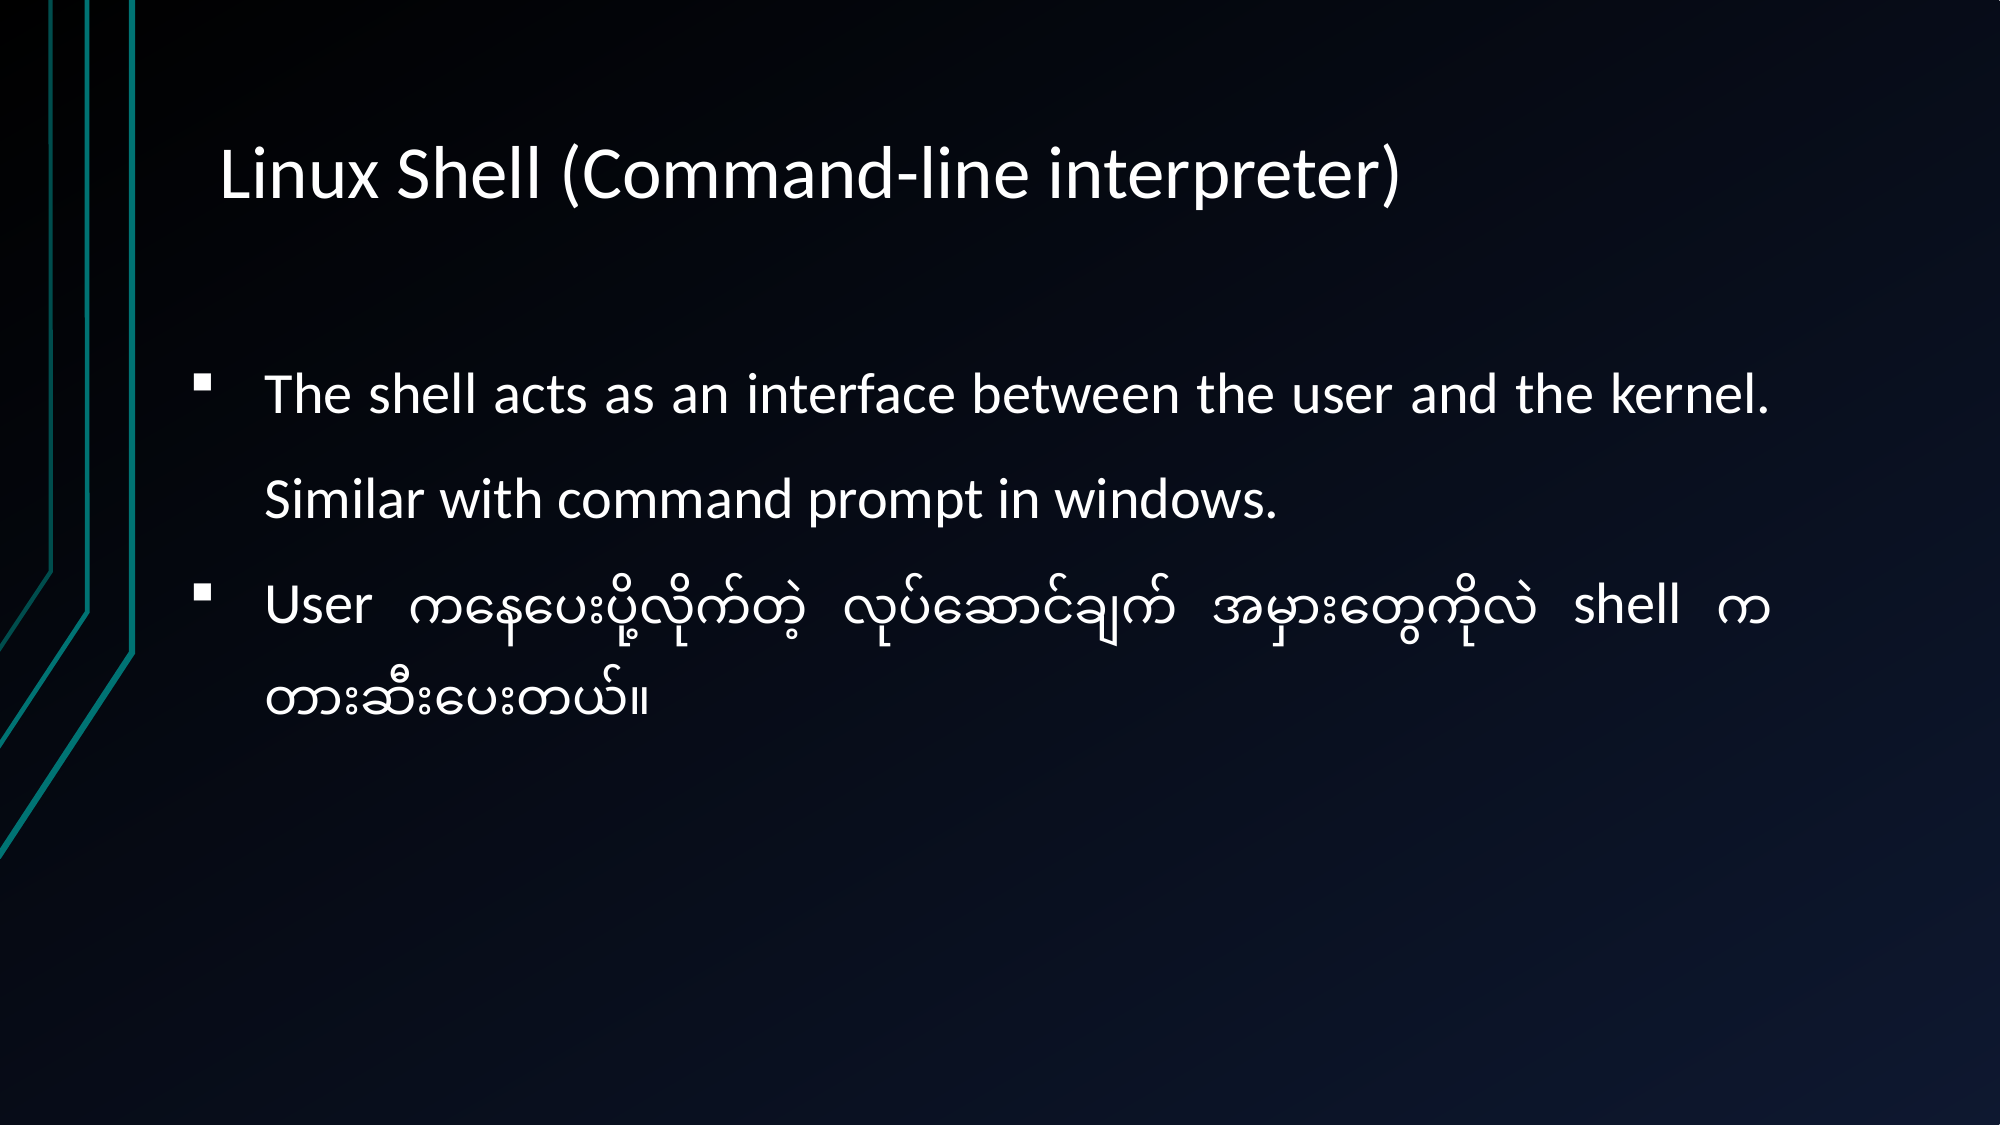

# Linux Shell (Command-line interpreter)
The shell acts as an interface between the user and the kernel. Similar with command prompt in windows.
User ကနေပေးပို့လိုက်တဲ့ လုပ်ဆောင်ချက် အမှားတွေကိုလဲ shell က တားဆီးပေးတယ်။